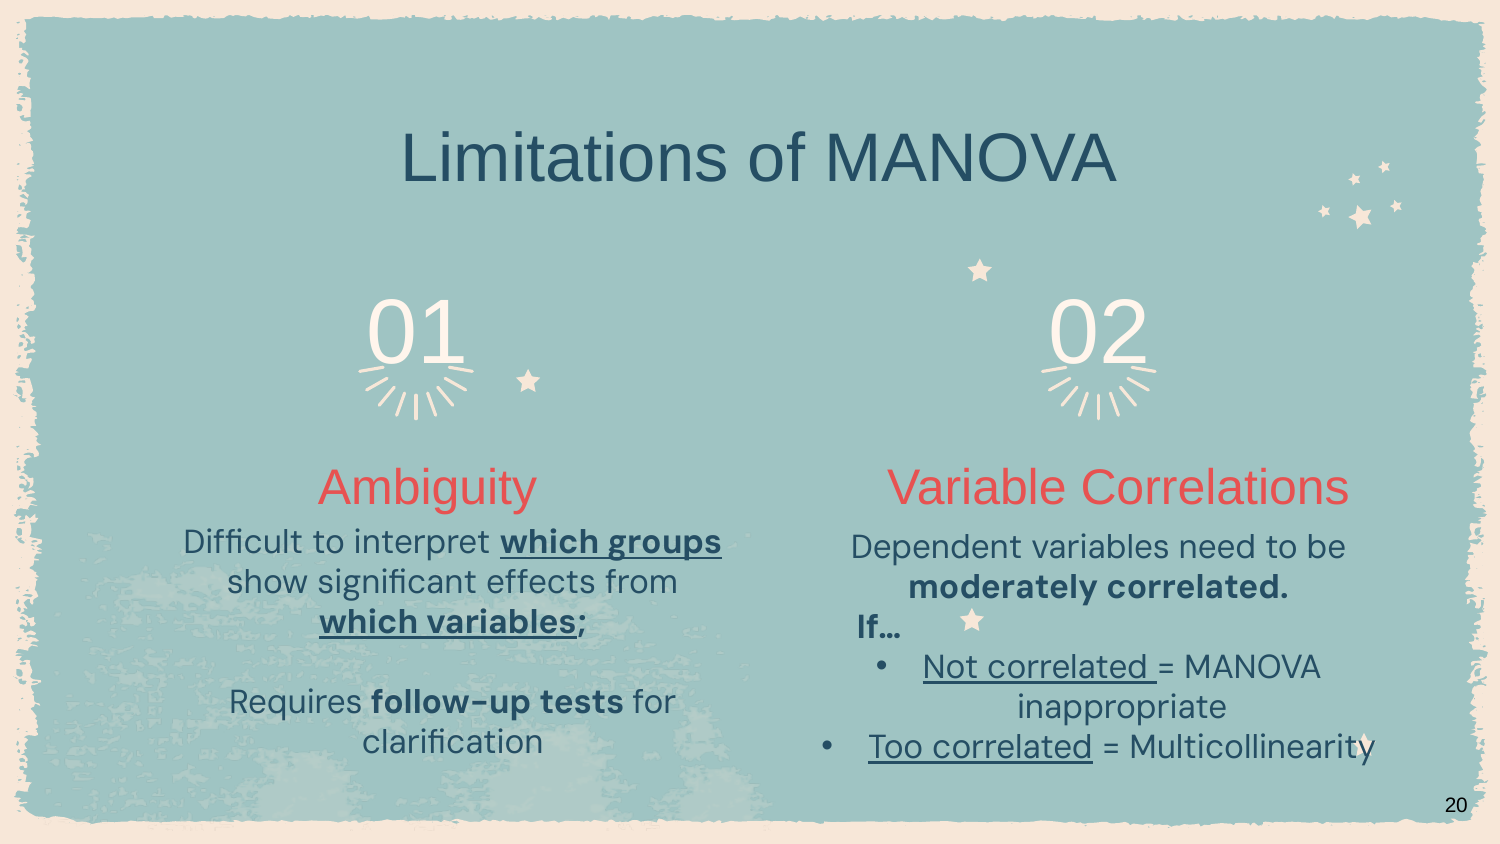

# Limitations of MANOVA
02
01

Difficult to interpret which groups show significant effects from which variables;

Requires follow-up tests for clarification
Ambiguity
Variable Correlations
Dependent variables need to be moderately correlated.
         If…
Not correlated = MANOVA inappropriate
Too correlated = Multicollinearity
20